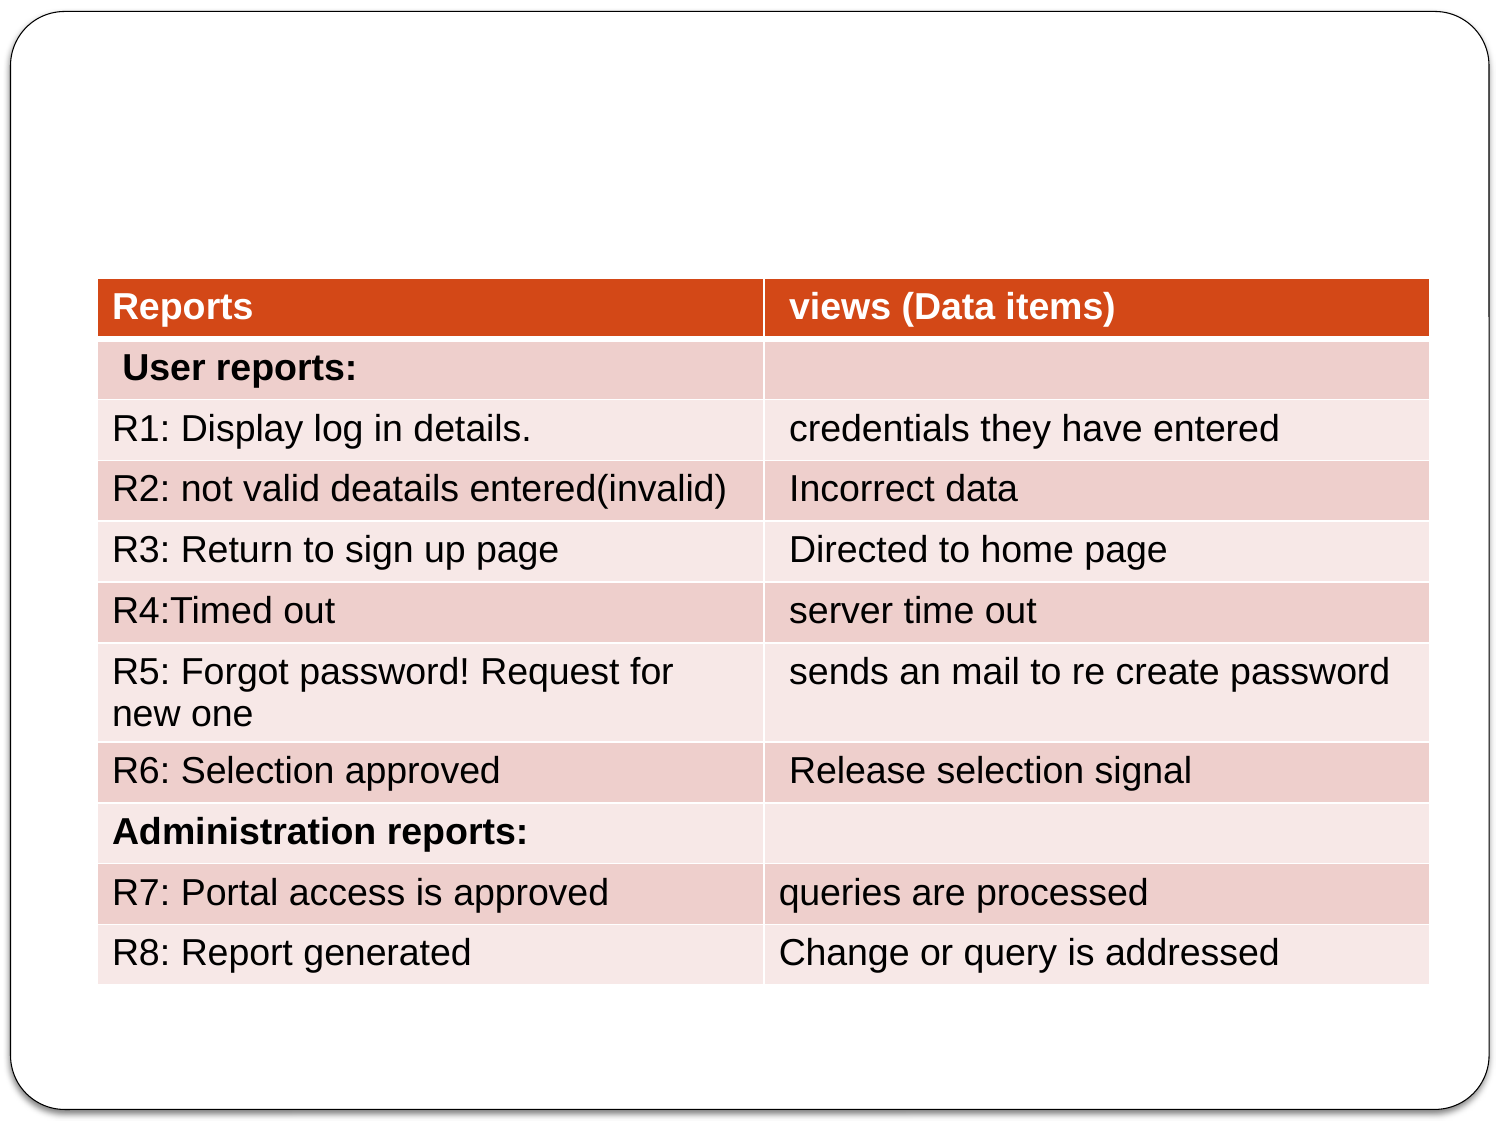

| Reports | views (Data items) |
| --- | --- |
| User reports: |  |
| R1: Display log in details. | credentials they have entered |
| R2: not valid deatails entered(invalid) | Incorrect data |
| R3: Return to sign up page | Directed to home page |
| R4:Timed out | server time out |
| R5: Forgot password! Request for new one | sends an mail to re create password |
| R6: Selection approved | Release selection signal |
| Administration reports: |  |
| R7: Portal access is approved | queries are processed |
| R8: Report generated | Change or query is addressed |